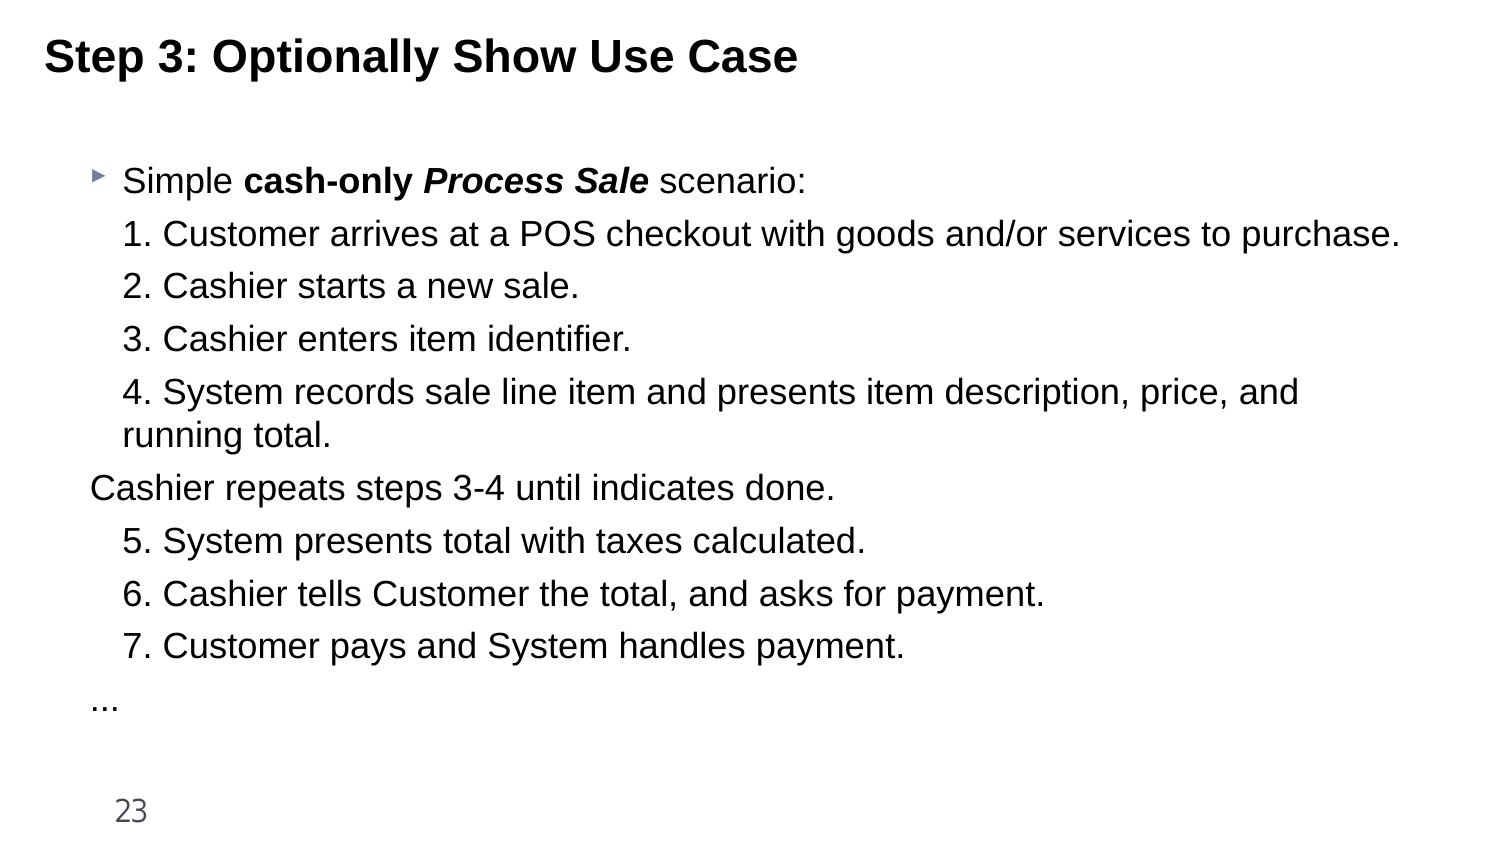

# Step 3: Optionally Show Use Case
Simple cash-only Process Sale scenario:
	1. Customer arrives at a POS checkout with goods and/or services to purchase.
	2. Cashier starts a new sale.
	3. Cashier enters item identifier.
	4. System records sale line item and presents item description, price, and running total.
Cashier repeats steps 3-4 until indicates done.
	5. System presents total with taxes calculated.
	6. Cashier tells Customer the total, and asks for payment.
	7. Customer pays and System handles payment.
...

23